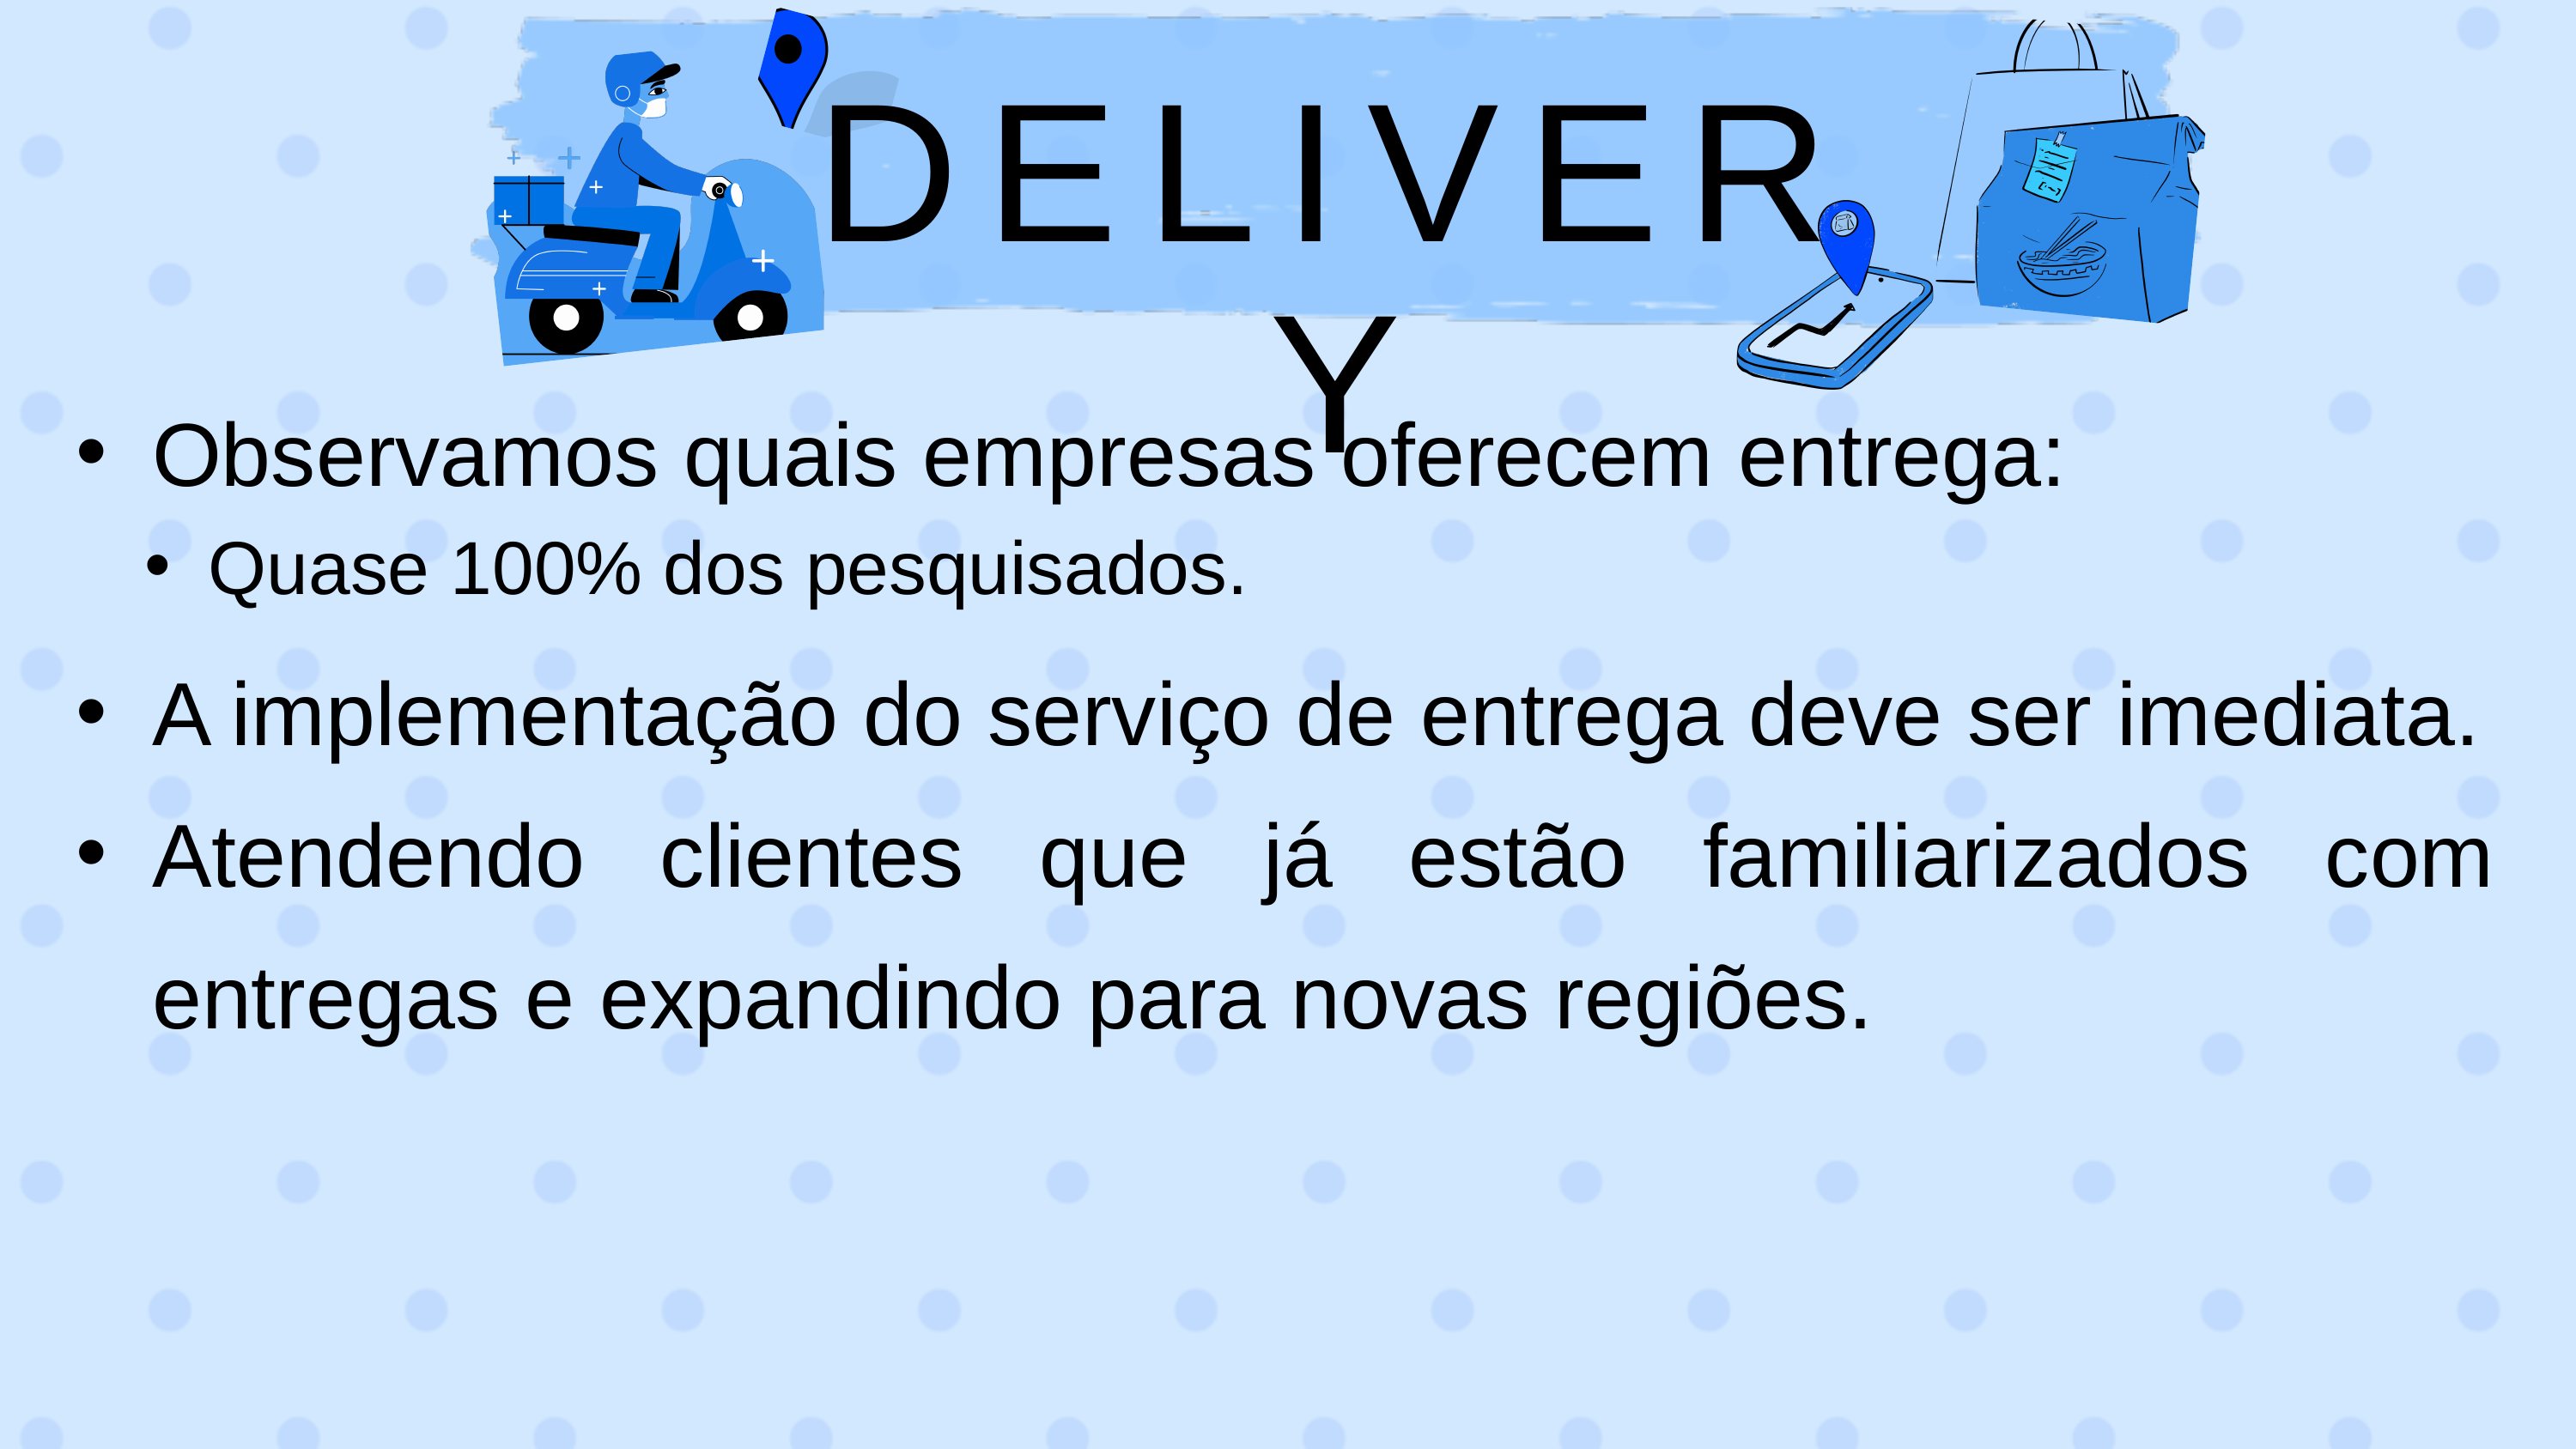

DELIVERY

Observamos quais empresas oferecem entrega:

A implementação do serviço de entrega deve ser imediata.
Atendendo clientes que já estão familiarizados com entregas e expandindo para novas regiões.
Quase 100% dos pesquisados.